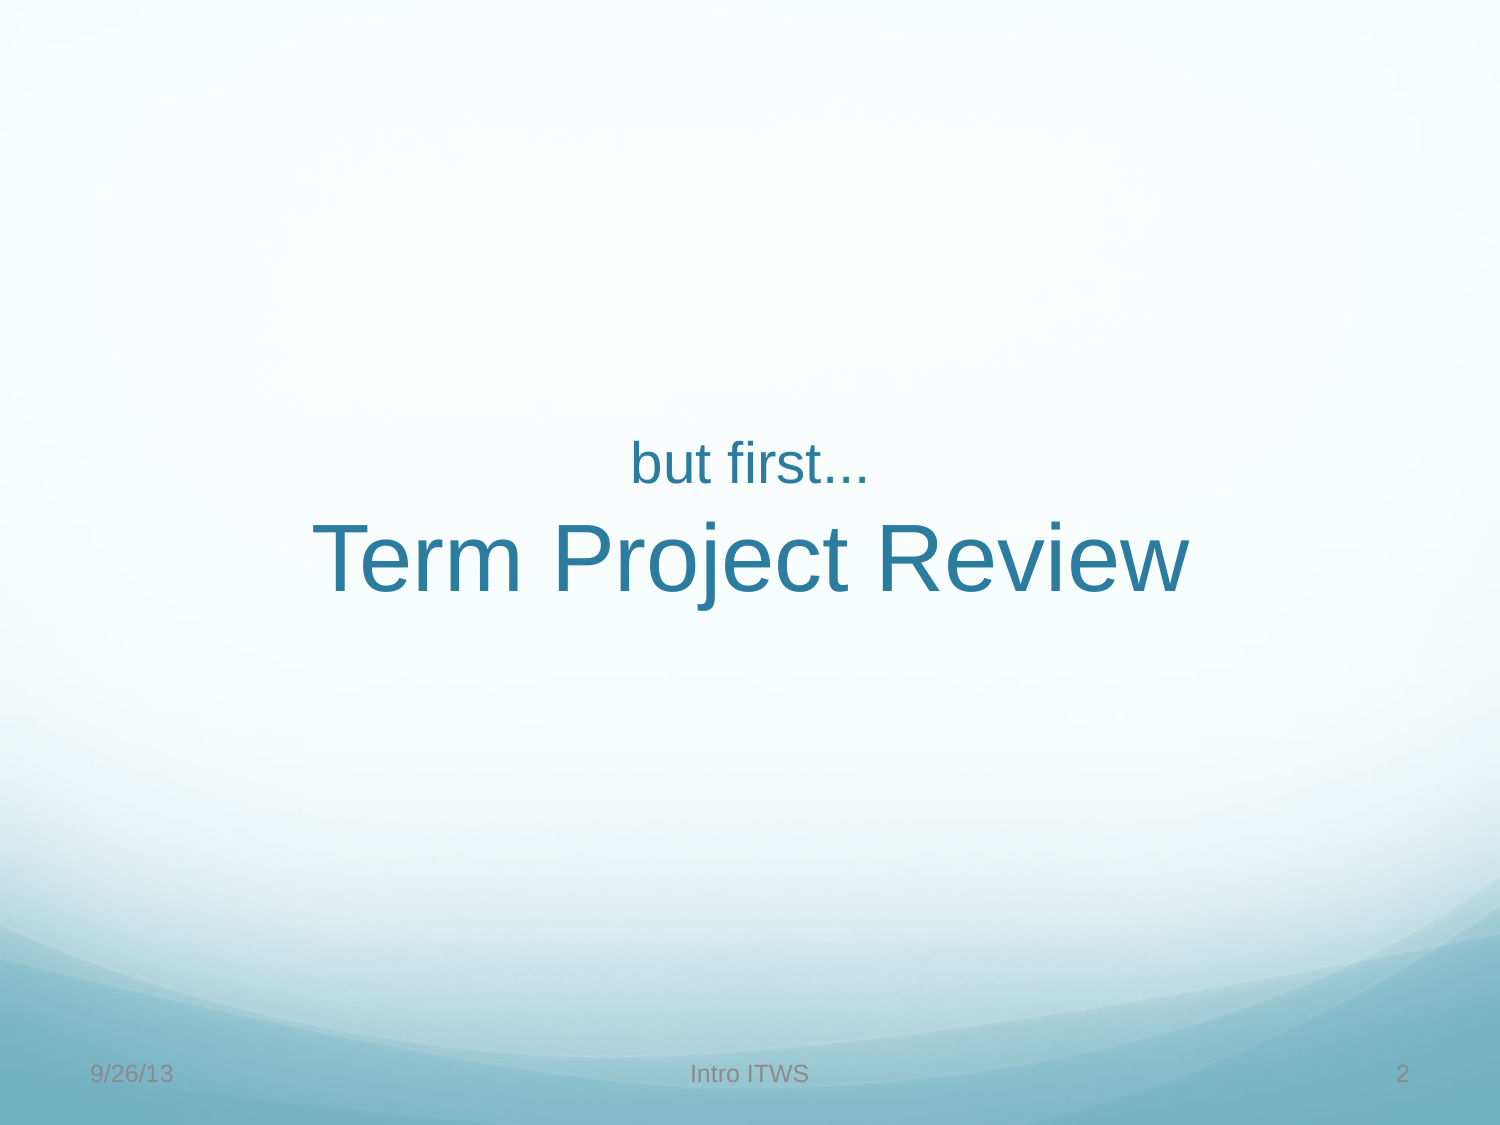

# but first... Term Project Review

9/26/13
Intro ITWS
2